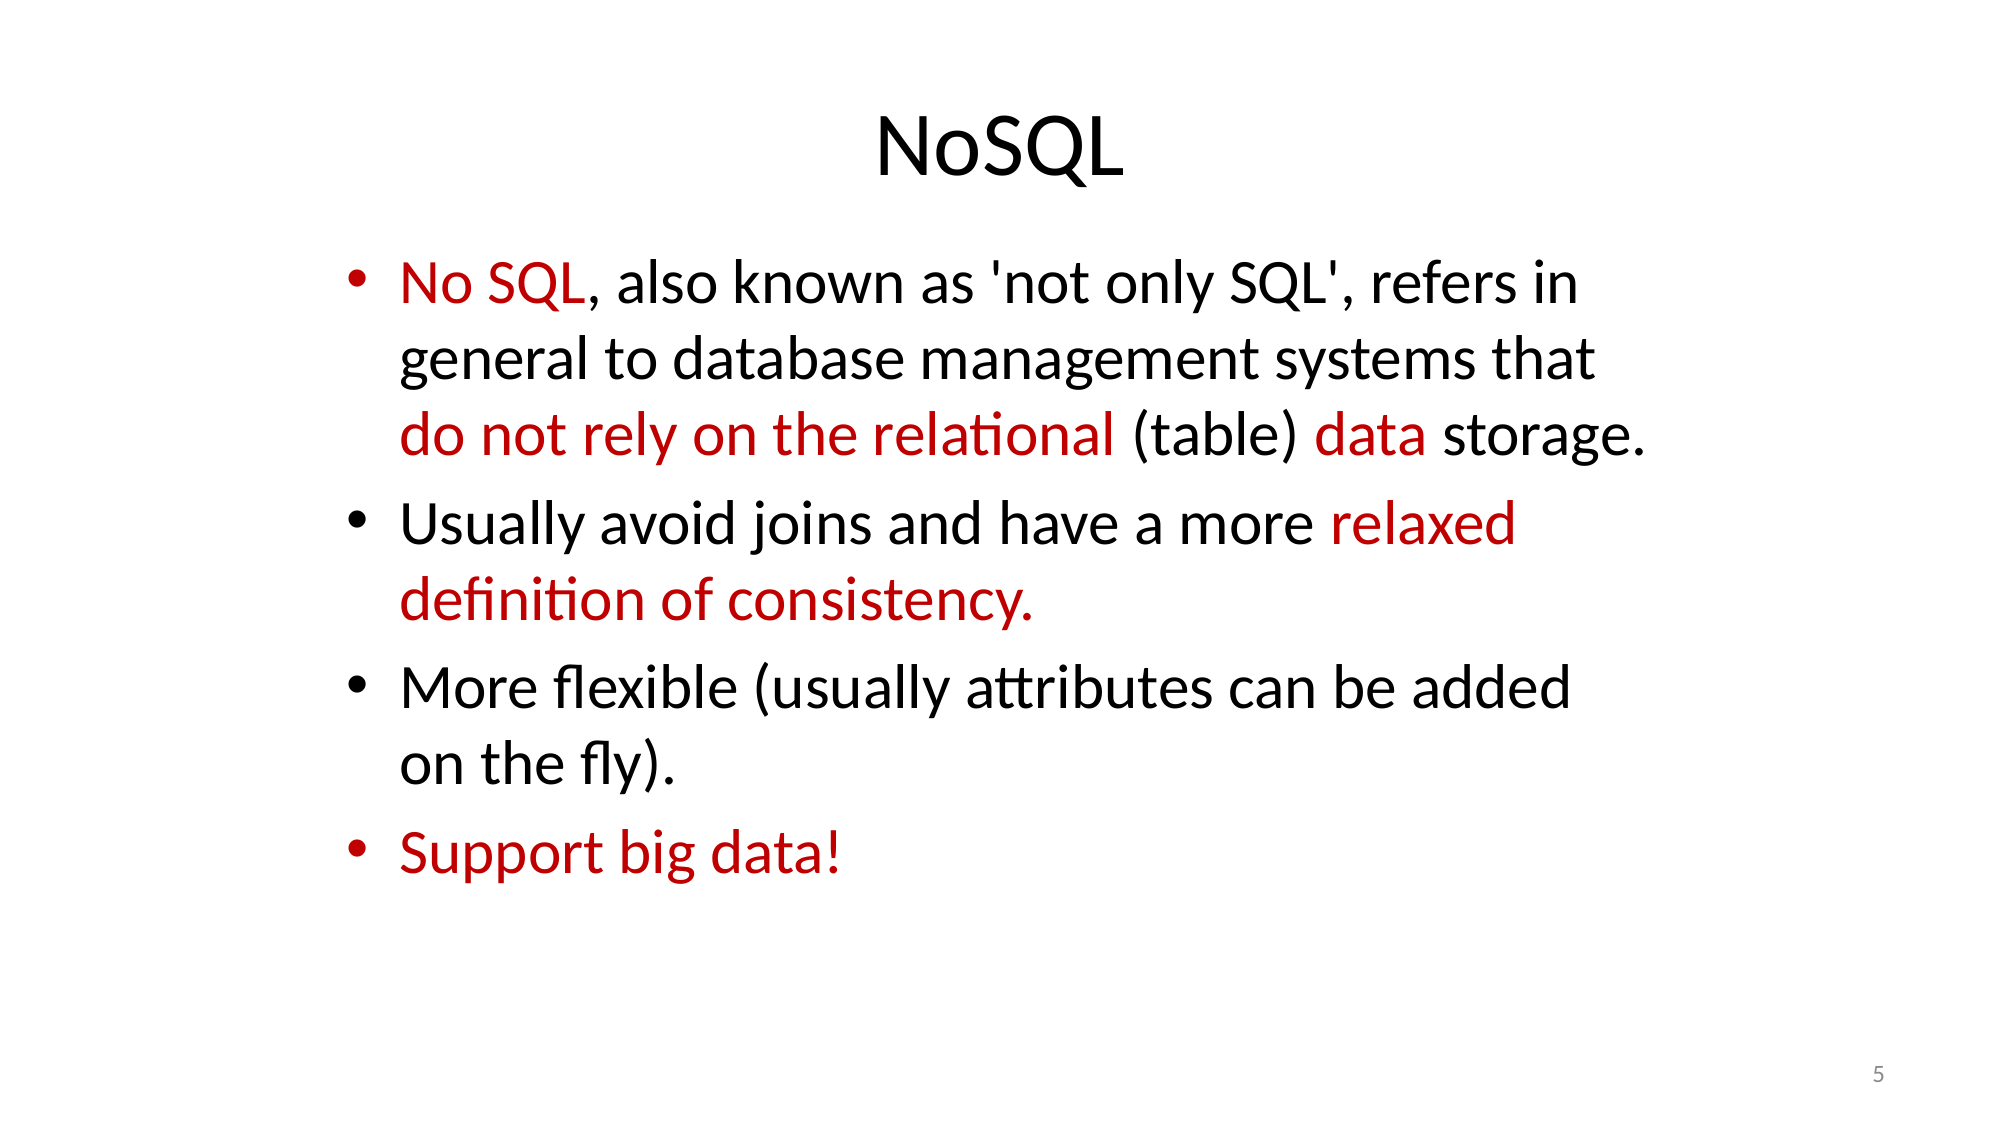

# NoSQL
No SQL, also known as 'not only SQL', refers in general to database management systems that do not rely on the relational (table) data storage.
Usually avoid joins and have a more relaxed definition of consistency.
More flexible (usually attributes can be added on the fly).
Support big data!
5